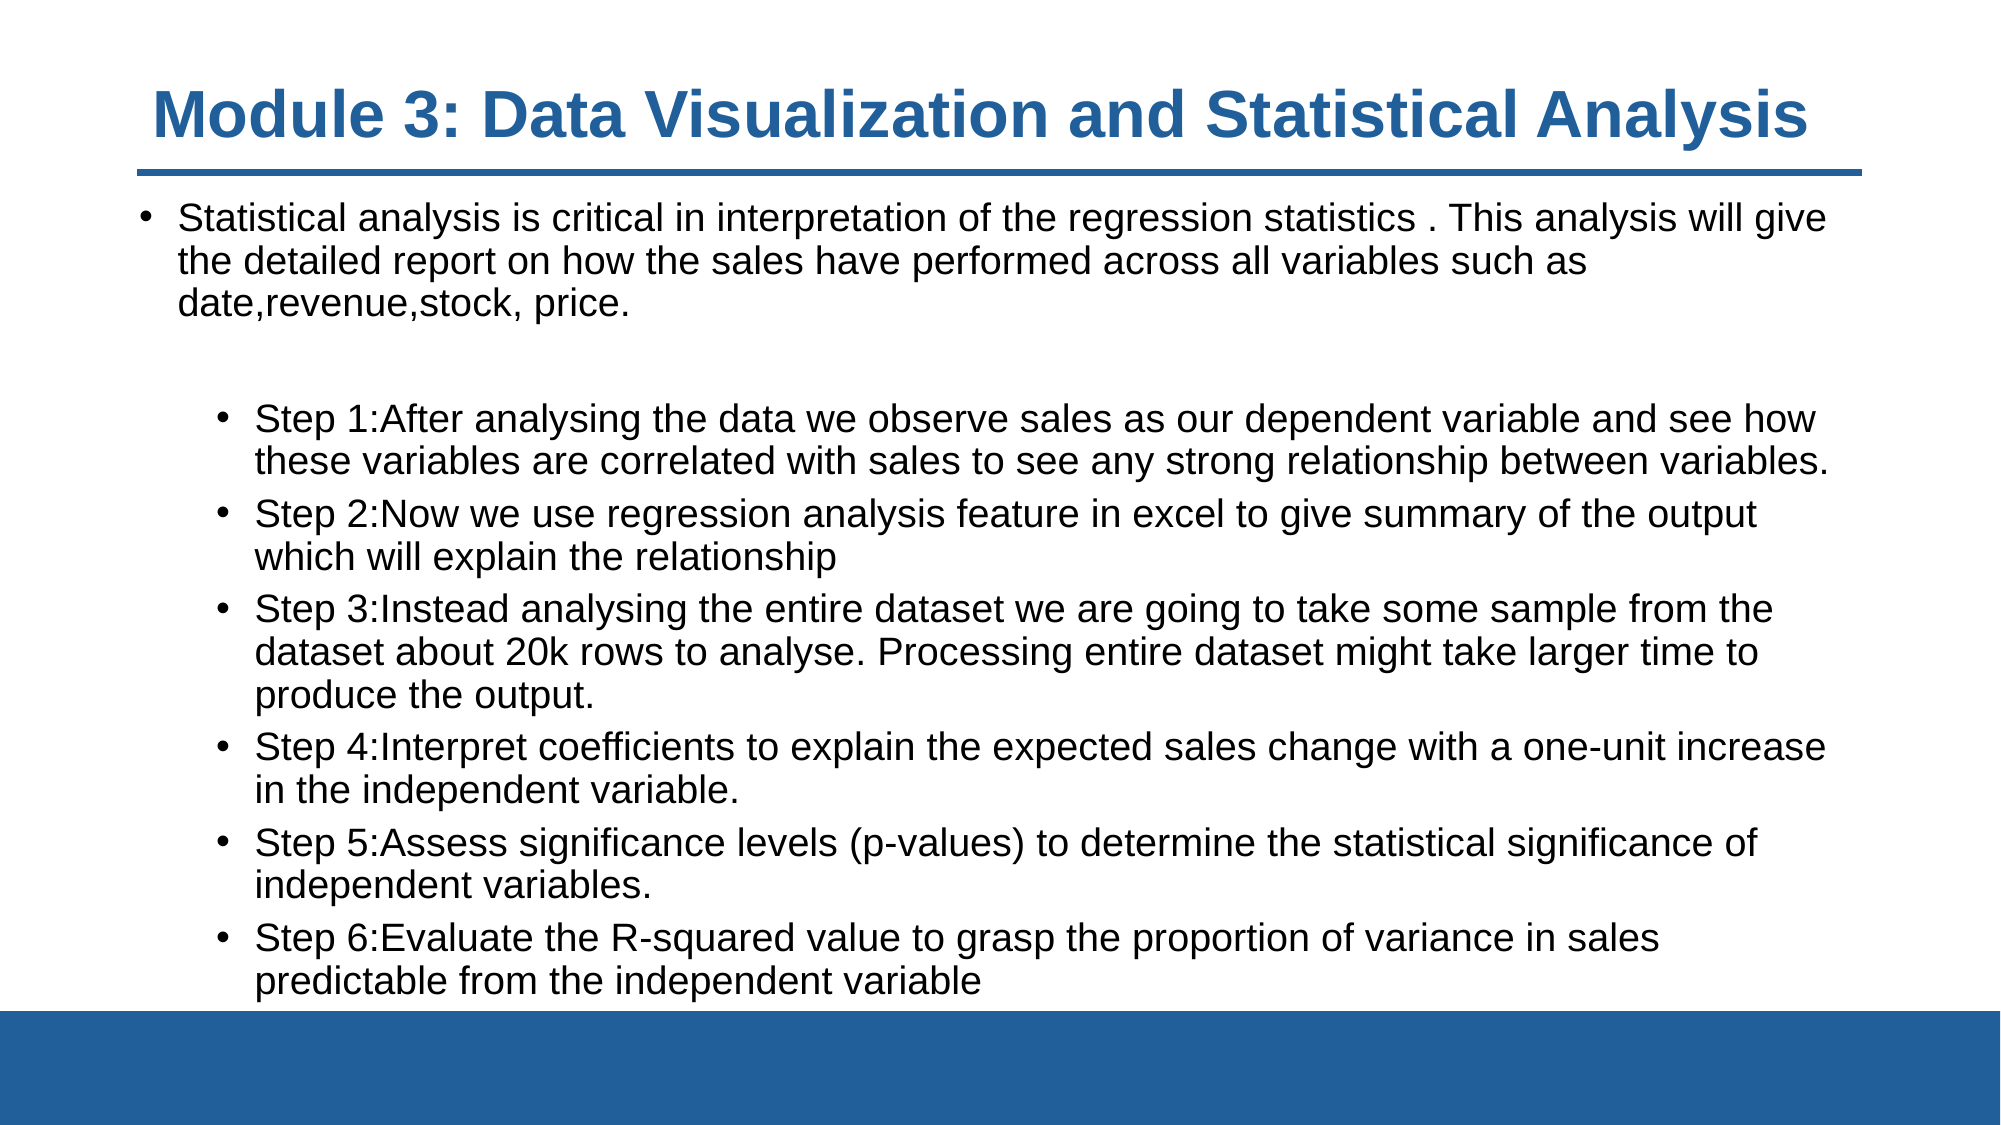

# Module 3: Data Visualization and Statistical Analysis
Statistical analysis is critical in interpretation of the regression statistics . This analysis will give the detailed report on how the sales have performed across all variables such as date,revenue,stock, price.

Step 1:After analysing the data we observe sales as our dependent variable and see how these variables are correlated with sales to see any strong relationship between variables.
Step 2:Now we use regression analysis feature in excel to give summary of the output which will explain the relationship
Step 3:Instead analysing the entire dataset we are going to take some sample from the dataset about 20k rows to analyse. Processing entire dataset might take larger time to produce the output.
Step 4:Interpret coefficients to explain the expected sales change with a one-unit increase in the independent variable.
Step 5:Assess significance levels (p-values) to determine the statistical significance of independent variables.
Step 6:Evaluate the R-squared value to grasp the proportion of variance in sales predictable from the independent variable